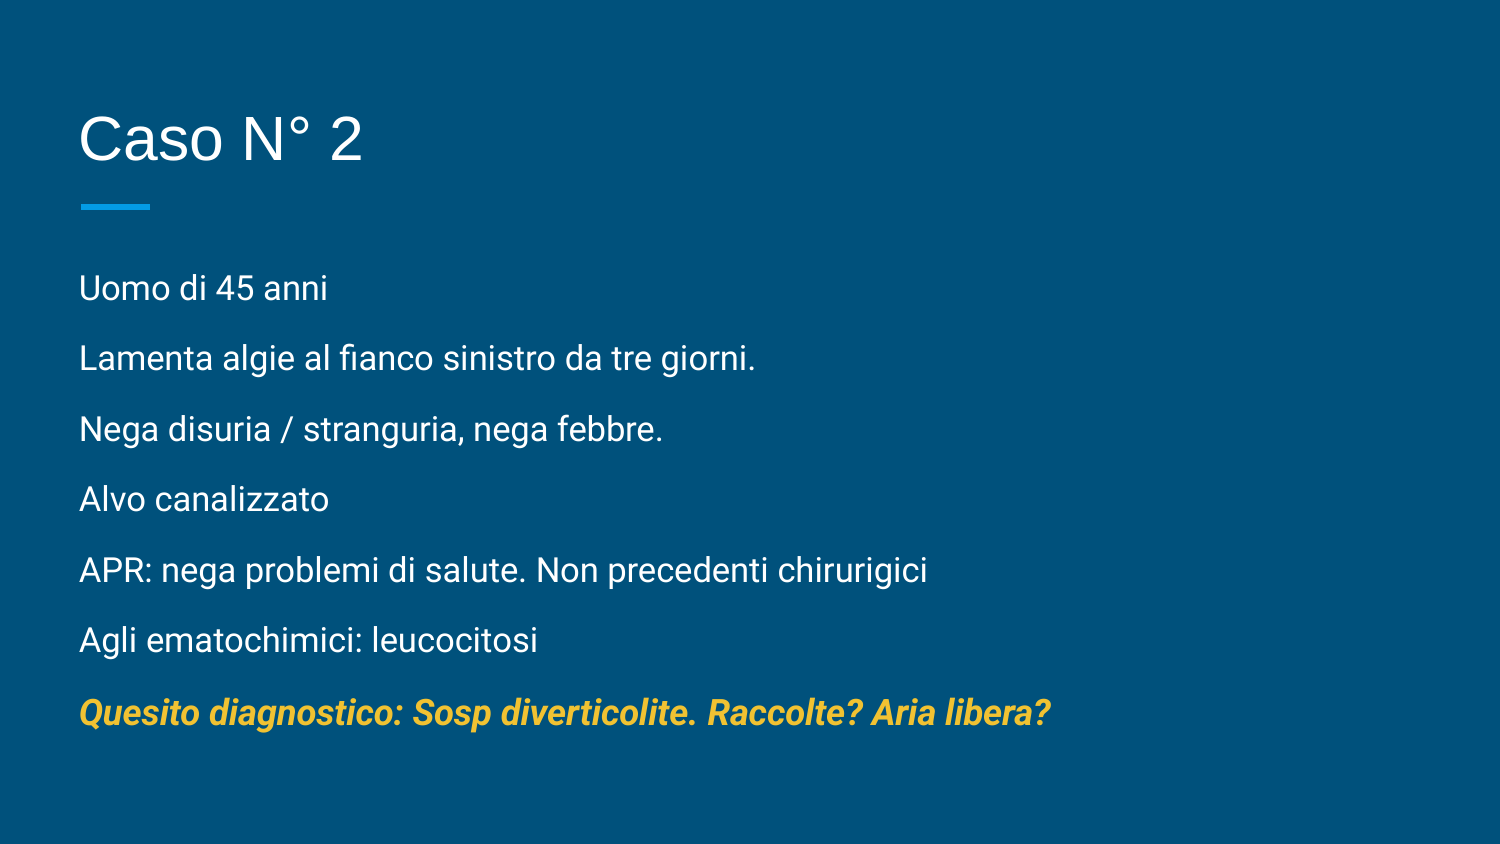

# Caso N° 2
Uomo di 45 anni
Lamenta algie al fianco sinistro da tre giorni.
Nega disuria / stranguria, nega febbre.
Alvo canalizzato
APR: nega problemi di salute. Non precedenti chirurigici
Agli ematochimici: leucocitosi
Quesito diagnostico: Sosp diverticolite. Raccolte? Aria libera?